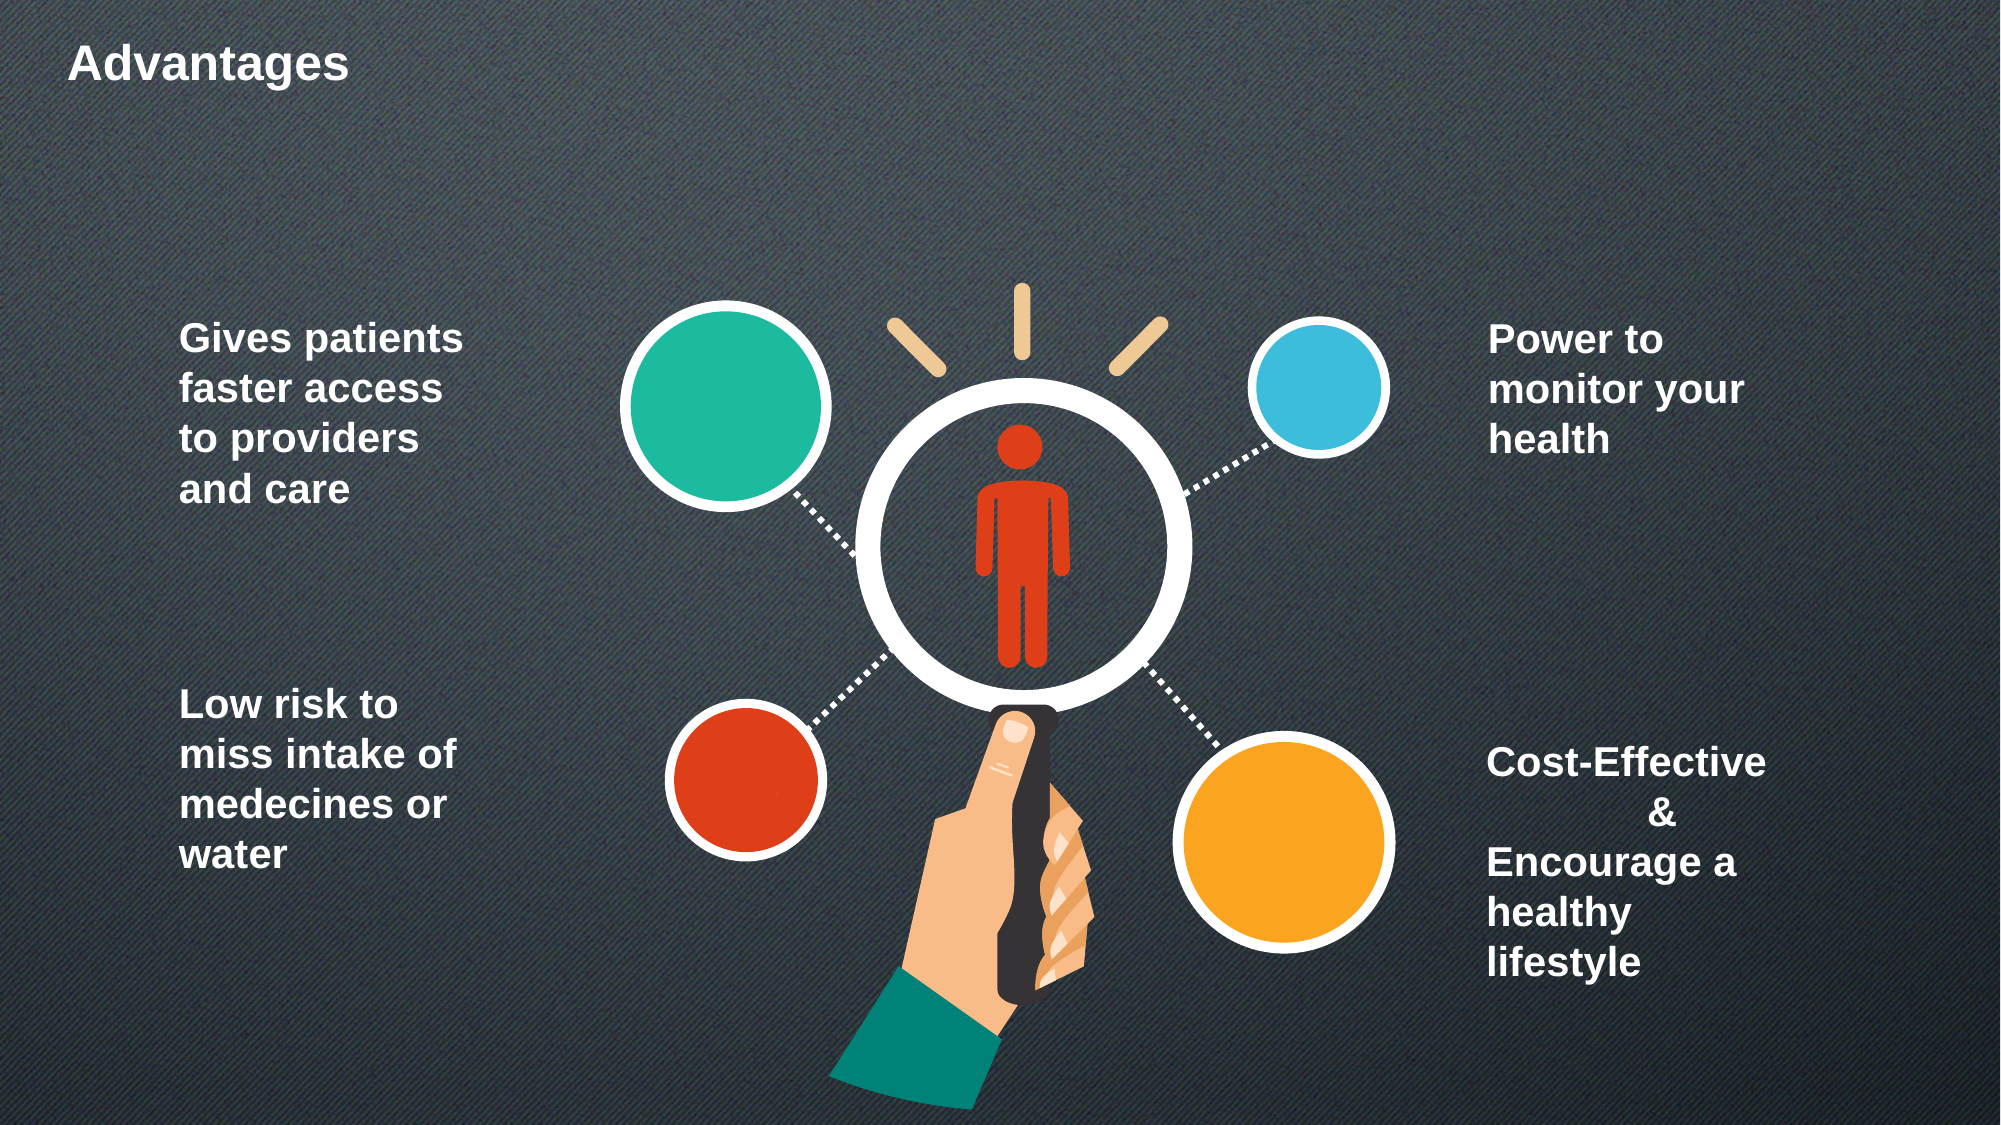

Advantages

Gives patients faster access to providers and care
Power to monitor your health
Low risk to miss intake of medecines or water
Cost-Effective                & Encourage a healthy lifestyle